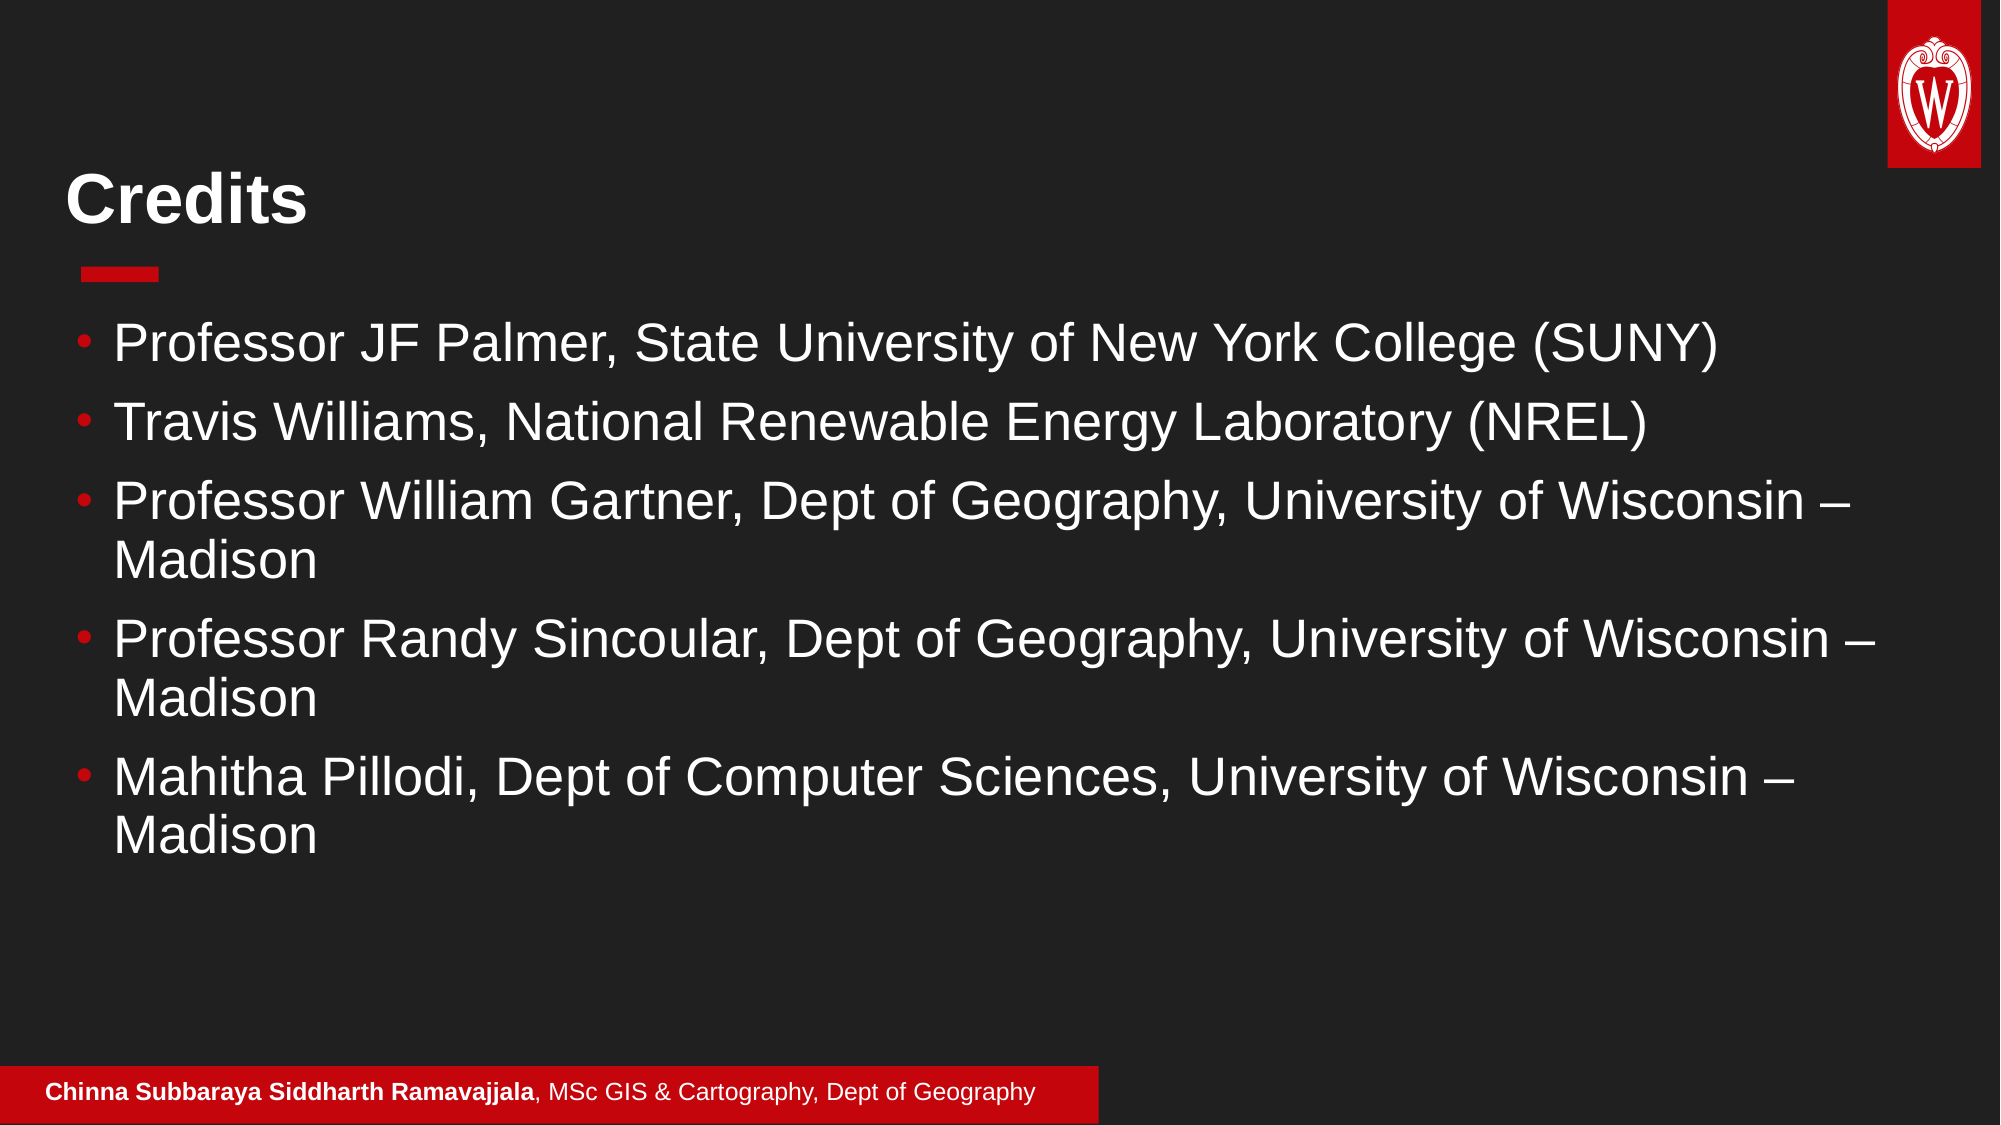

# Credits
Professor JF Palmer, State University of New York College (SUNY)
Travis Williams, National Renewable Energy Laboratory (NREL)
Professor William Gartner, Dept of Geography, University of Wisconsin – Madison
Professor Randy Sincoular, Dept of Geography, University of Wisconsin – Madison
Mahitha Pillodi, Dept of Computer Sciences, University of Wisconsin – Madison

Chinna Subbaraya Siddharth Ramavajjala, MSc GIS & Cartography, Dept of Geography